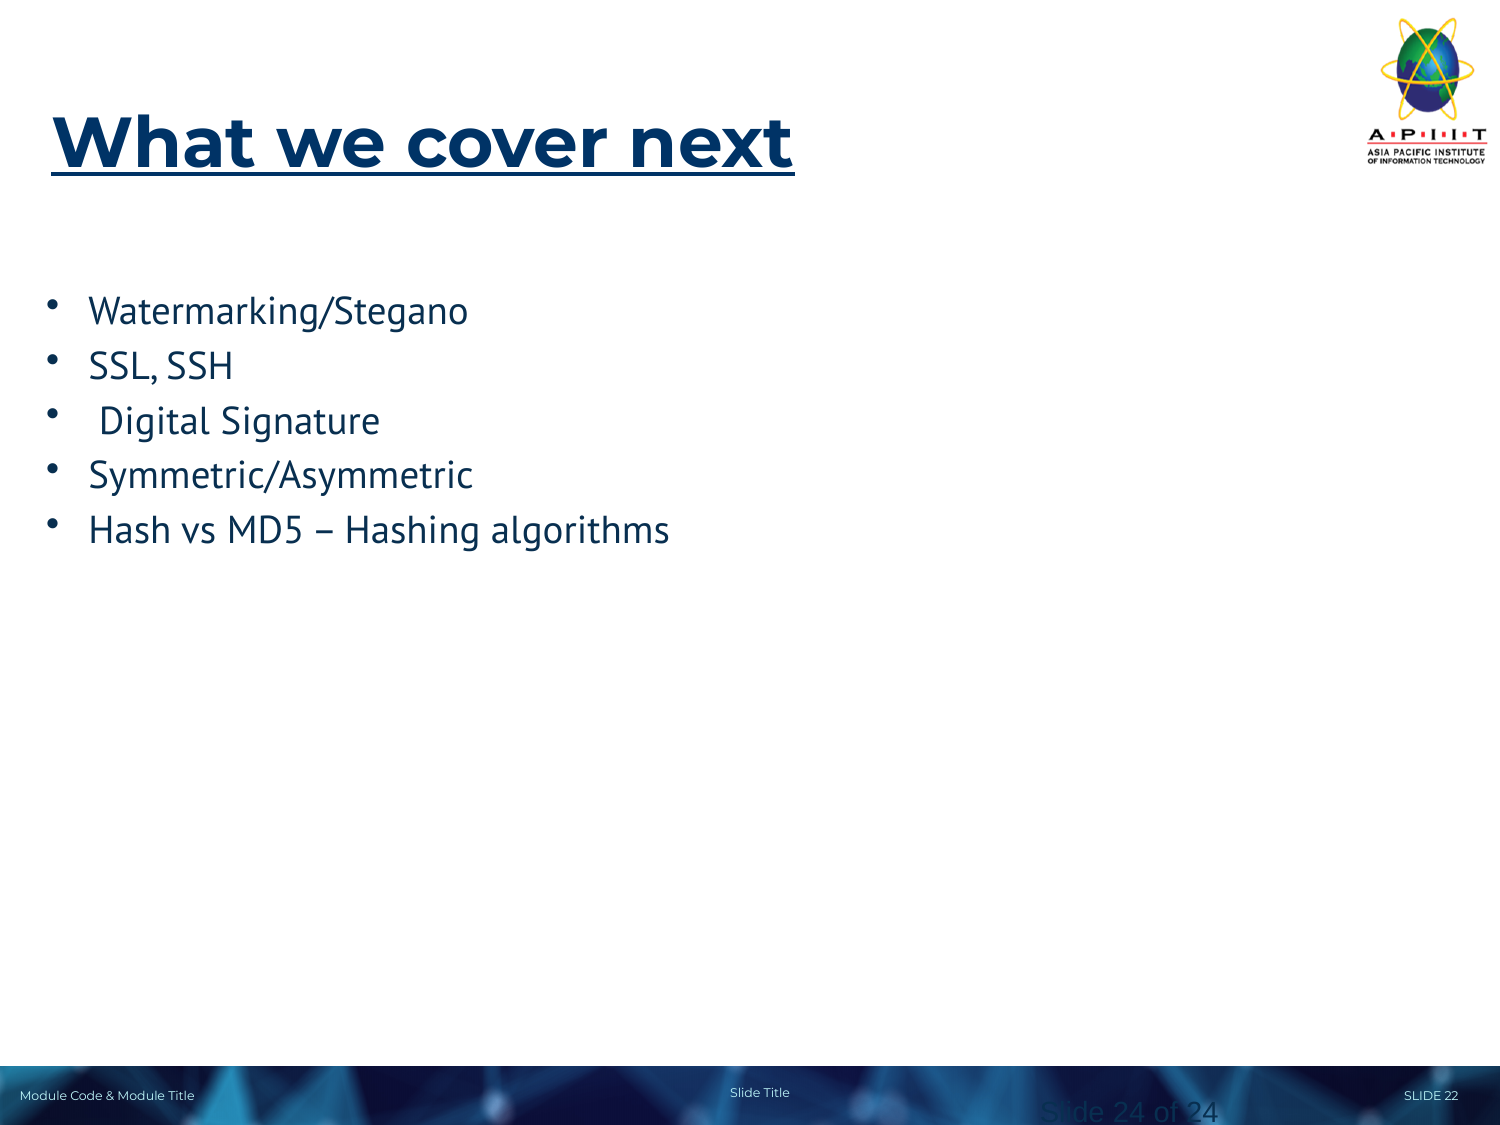

# What we cover next
Watermarking/Stegano
SSL, SSH
 Digital Signature
Symmetric/Asymmetric
Hash vs MD5 – Hashing algorithms

Slide 24 of 24